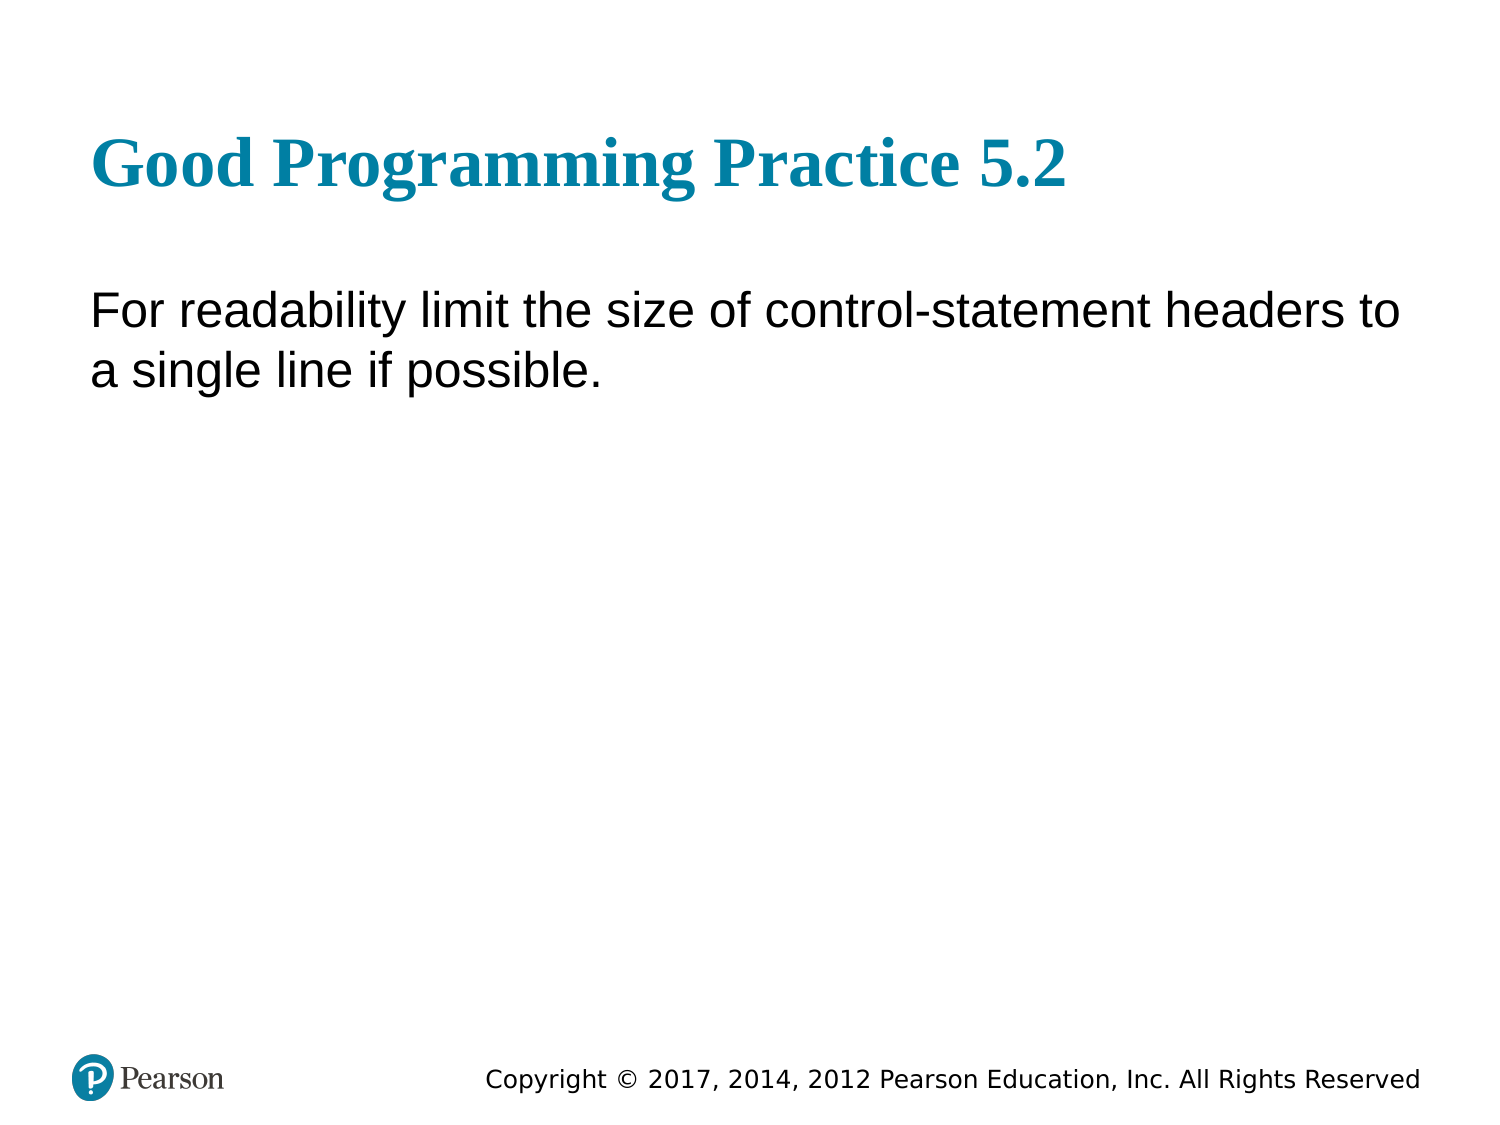

# Good Programming Practice 5.2
For readability limit the size of control-statement headers to a single line if possible.